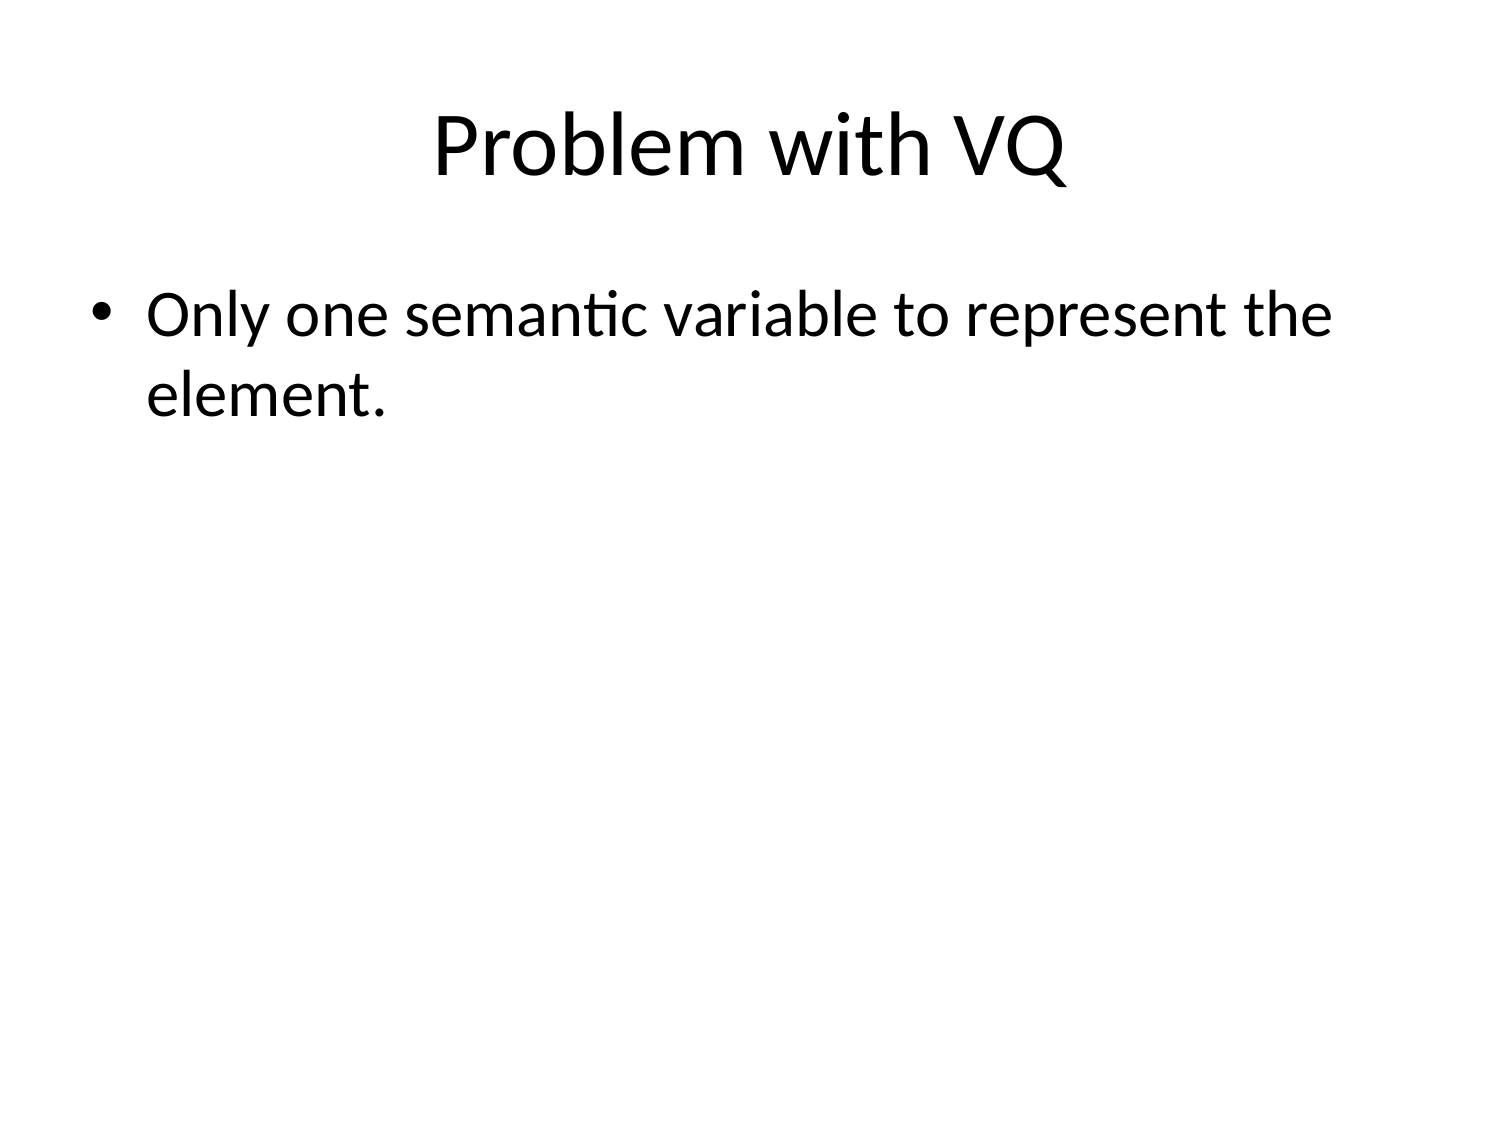

# Problem with VQ
Only one semantic variable to represent the element.